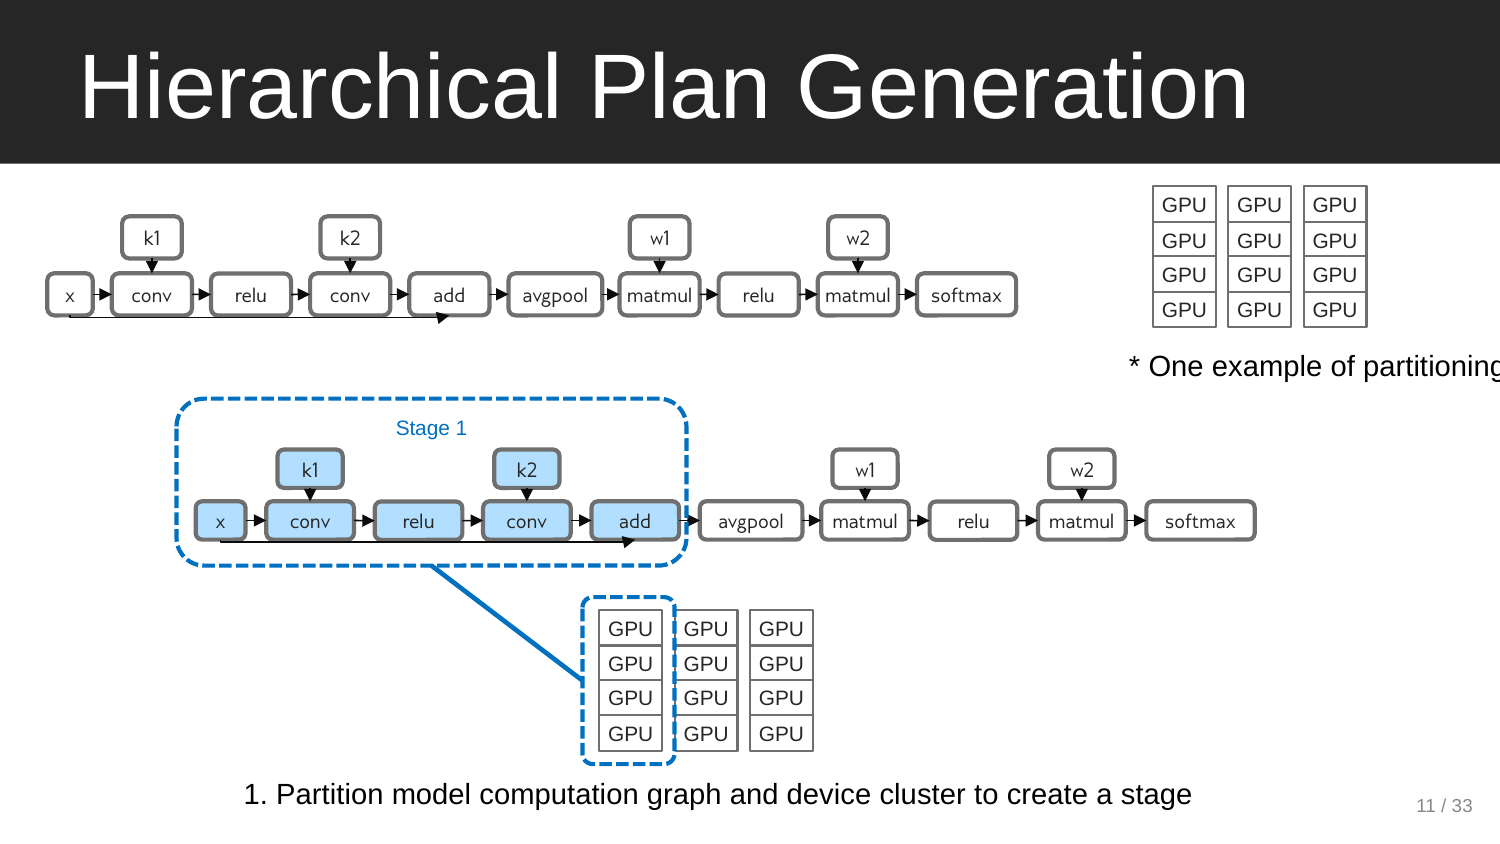

# Hierarchical Plan Generation
GPU
GPU
GPU
k1
k2
w1
w2
x
conv
conv
add
avgpool
matmul
matmul
softmax
relu
relu
GPU
GPU
GPU
GPU
GPU
GPU
GPU
GPU
GPU
* One example of partitioning
Stage 1
k1
k2
w1
w2
x
conv
conv
add
avgpool
matmul
matmul
softmax
relu
relu

GPU
GPU
GPU
GPU
GPU
GPU
GPU
GPU
GPU
GPU
GPU
GPU
1. Partition model computation graph and device cluster to create a stage
11 / 33